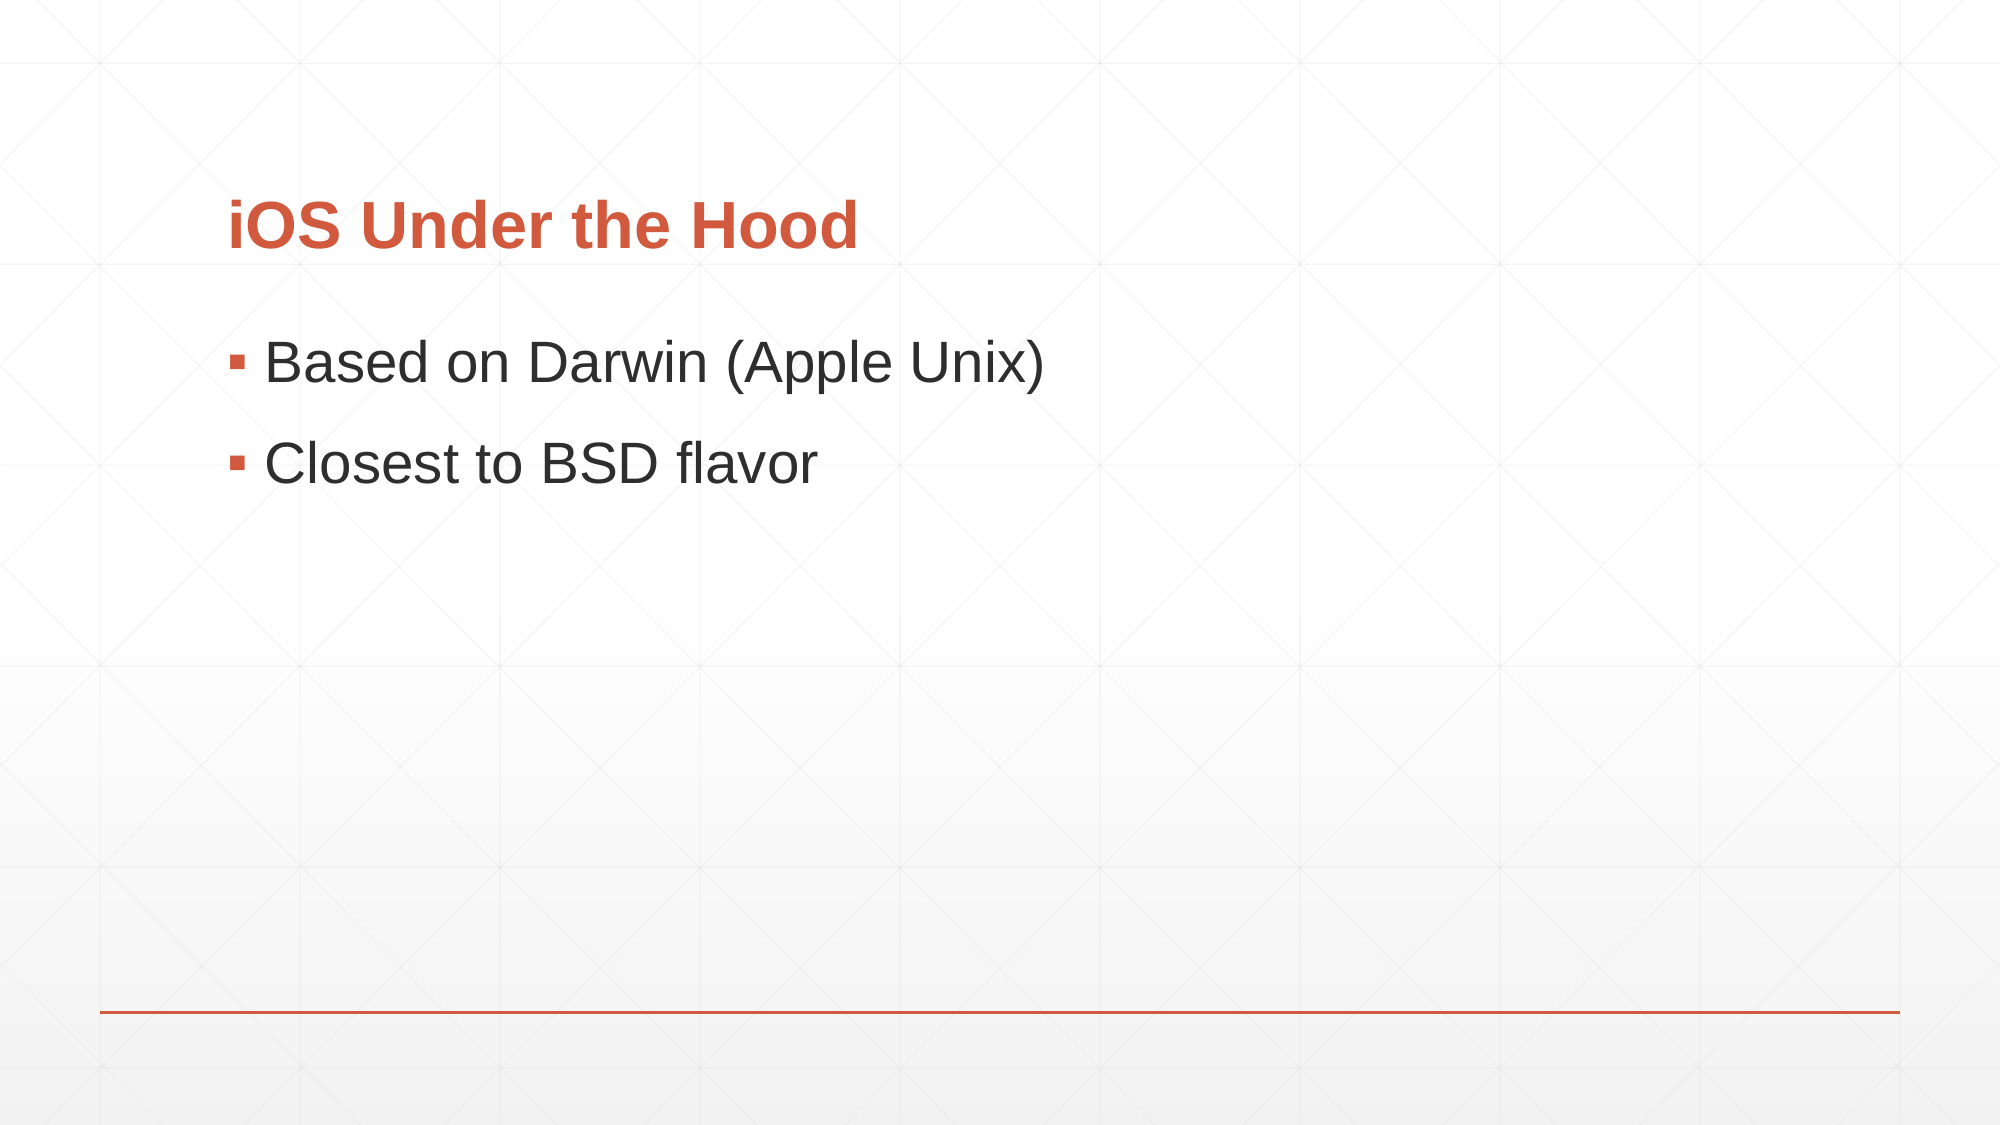

# iOS Under the Hood
Based on Darwin (Apple Unix)
Closest to BSD flavor